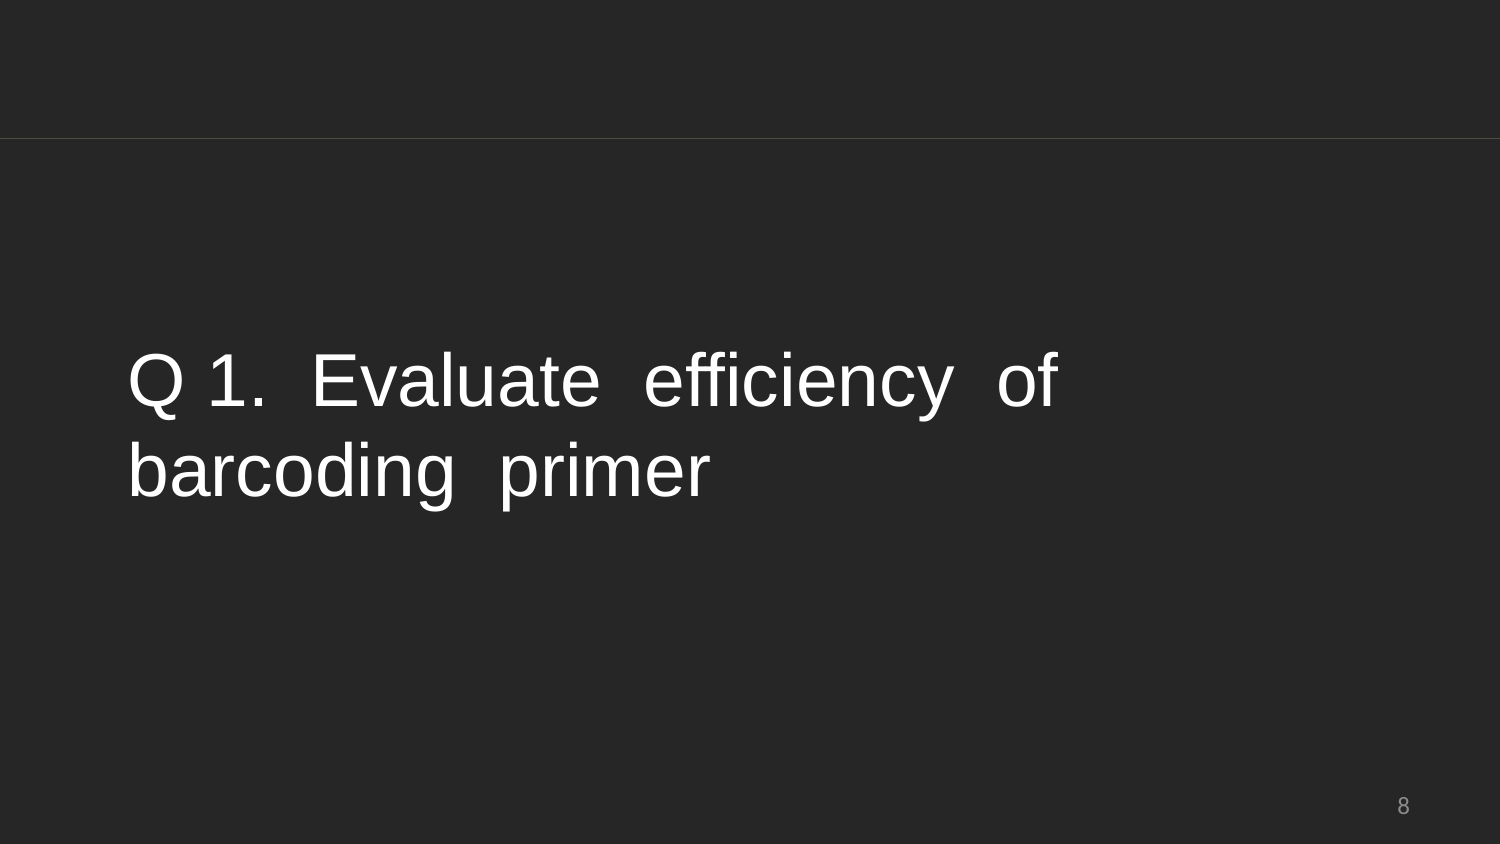

# Q 1.  Evaluate  efficiency  of  barcoding  primer
8